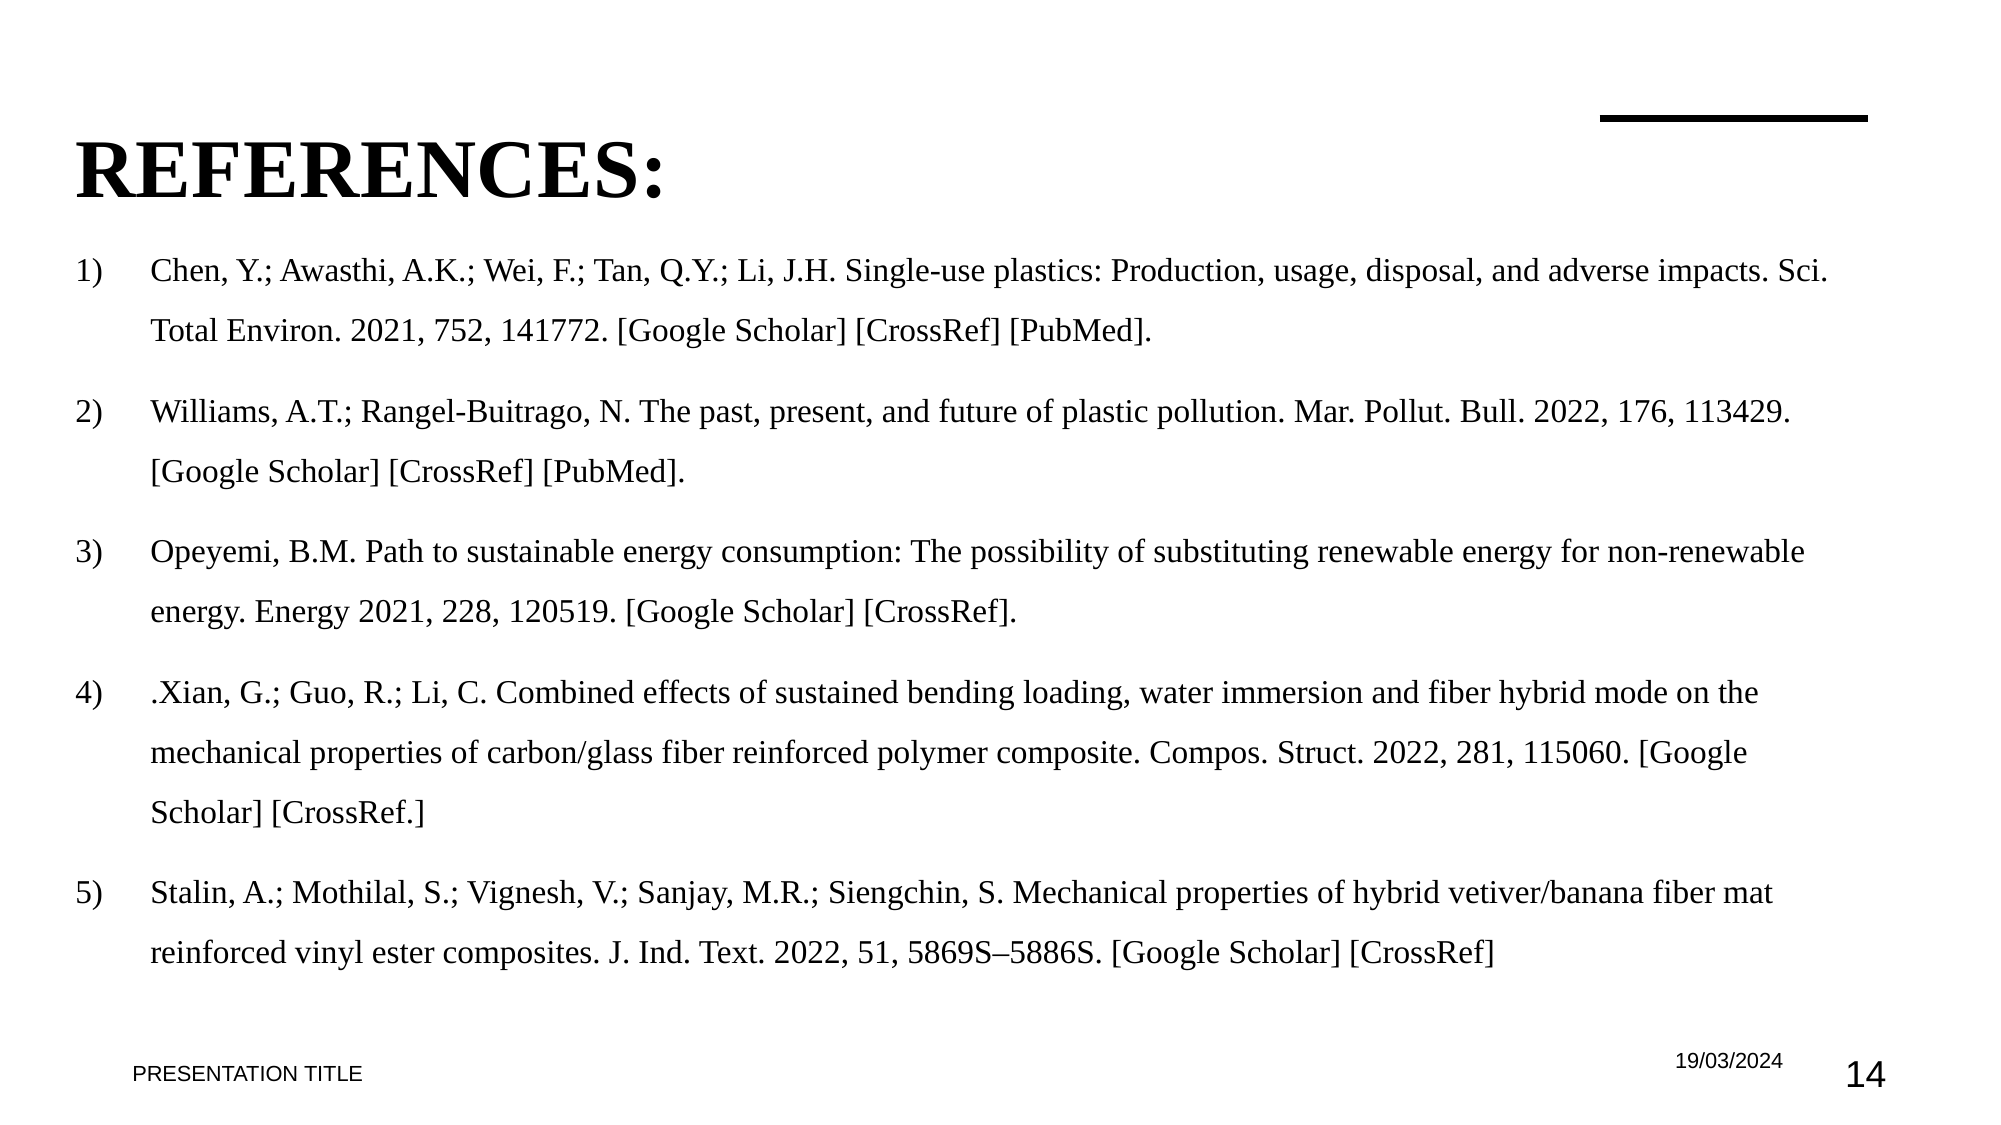

# REFERENCES:
Chen, Y.; Awasthi, A.K.; Wei, F.; Tan, Q.Y.; Li, J.H. Single-use plastics: Production, usage, disposal, and adverse impacts. Sci. Total Environ. 2021, 752, 141772. [Google Scholar] [CrossRef] [PubMed].
Williams, A.T.; Rangel-Buitrago, N. The past, present, and future of plastic pollution. Mar. Pollut. Bull. 2022, 176, 113429. [Google Scholar] [CrossRef] [PubMed].
Opeyemi, B.M. Path to sustainable energy consumption: The possibility of substituting renewable energy for non-renewable energy. Energy 2021, 228, 120519. [Google Scholar] [CrossRef].
.Xian, G.; Guo, R.; Li, C. Combined effects of sustained bending loading, water immersion and fiber hybrid mode on the mechanical properties of carbon/glass fiber reinforced polymer composite. Compos. Struct. 2022, 281, 115060. [Google Scholar] [CrossRef.]
Stalin, A.; Mothilal, S.; Vignesh, V.; Sanjay, M.R.; Siengchin, S. Mechanical properties of hybrid vetiver/banana fiber mat reinforced vinyl ester composites. J. Ind. Text. 2022, 51, 5869S–5886S. [Google Scholar] [CrossRef]
PRESENTATION TITLE
19/03/2024

14